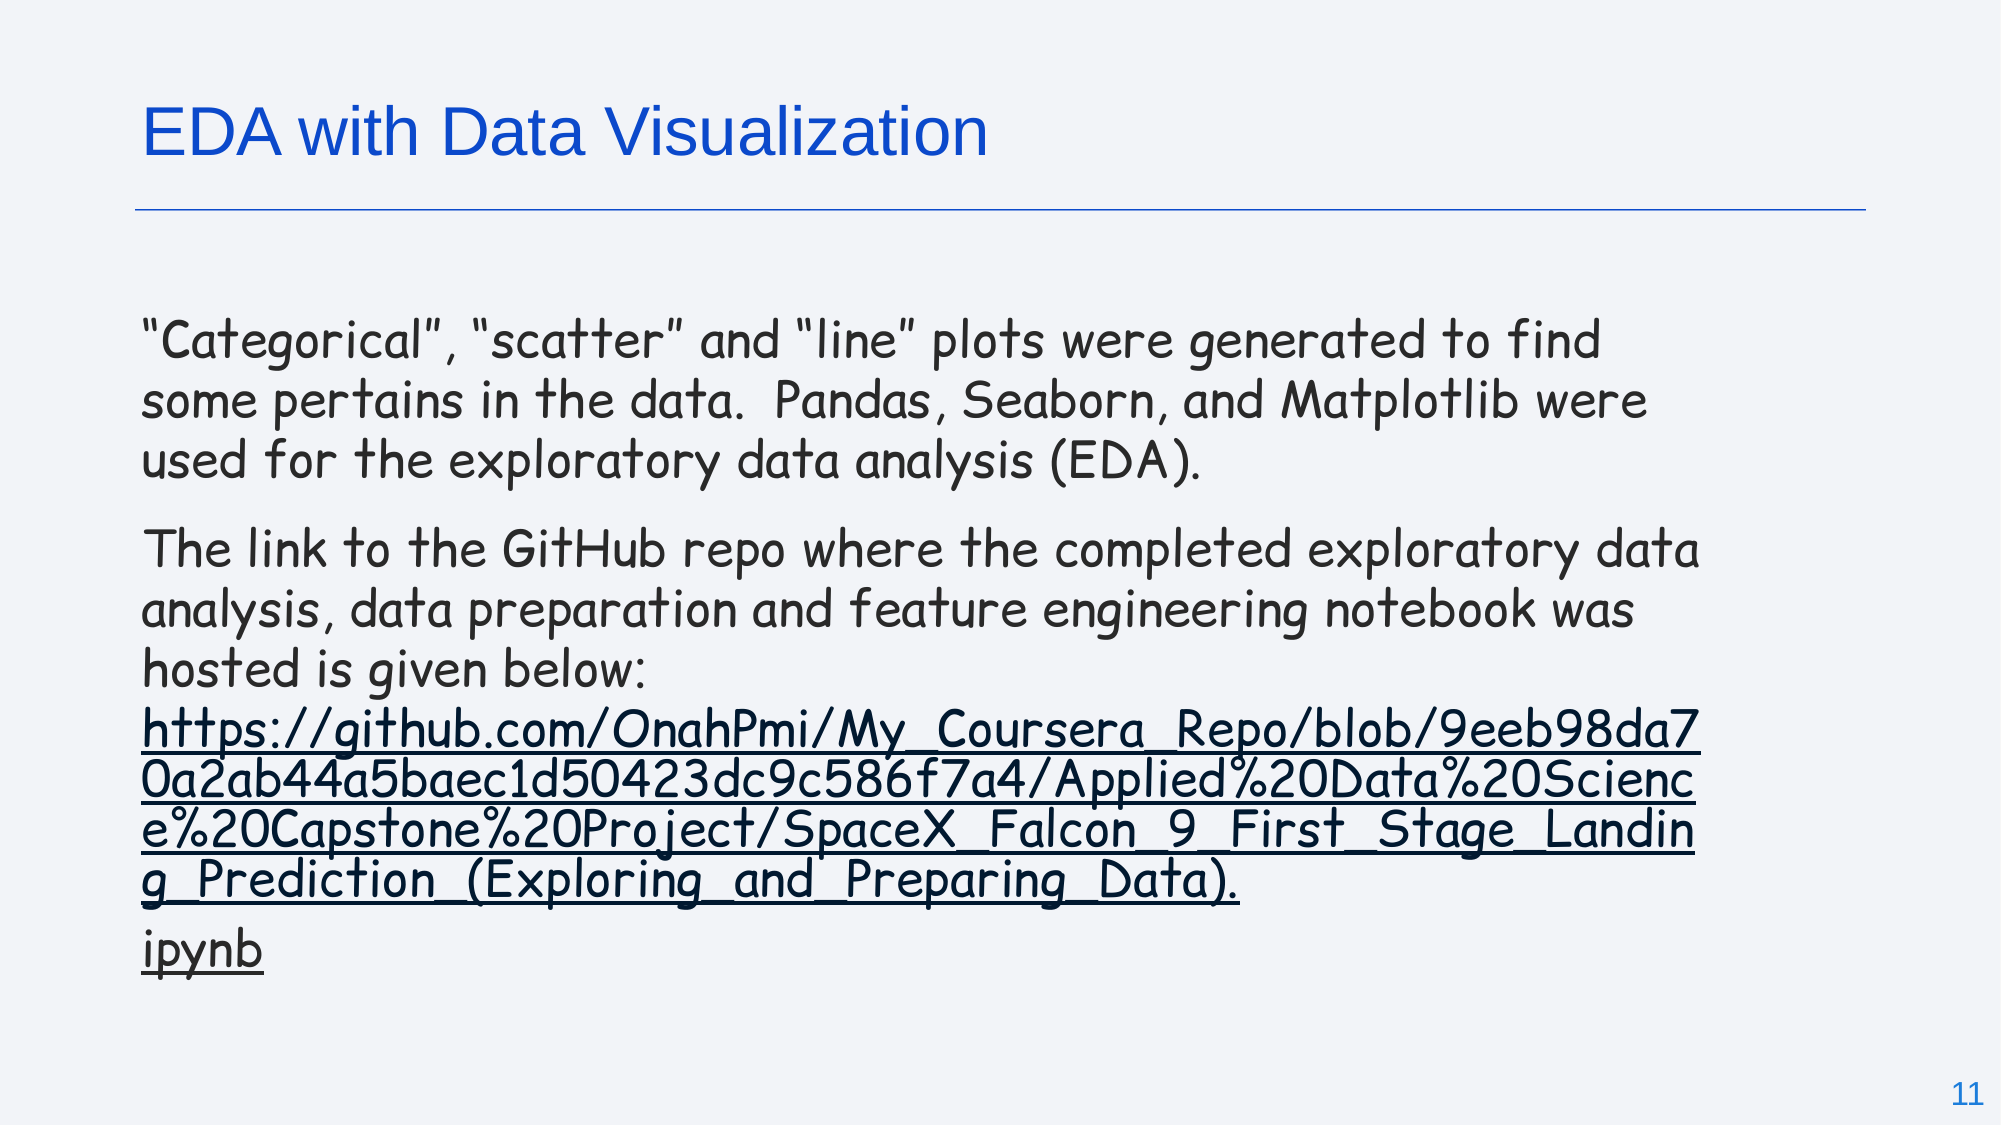

EDA with Data Visualization
“Categorical”, “scatter” and “line” plots were generated to find some pertains in the data.  Pandas, Seaborn, and Matplotlib were used for the exploratory data analysis (EDA).
The link to the GitHub repo where the completed exploratory data analysis, data preparation and feature engineering notebook was hosted is given below:
https://github.com/OnahPmi/My_Coursera_Repo/blob/9eeb98da70a2ab44a5baec1d50423dc9c586f7a4/Applied%20Data%20Science%20Capstone%20Project/SpaceX_Falcon_9_First_Stage_Landing_Prediction_(Exploring_and_Preparing_Data).ipynb
11